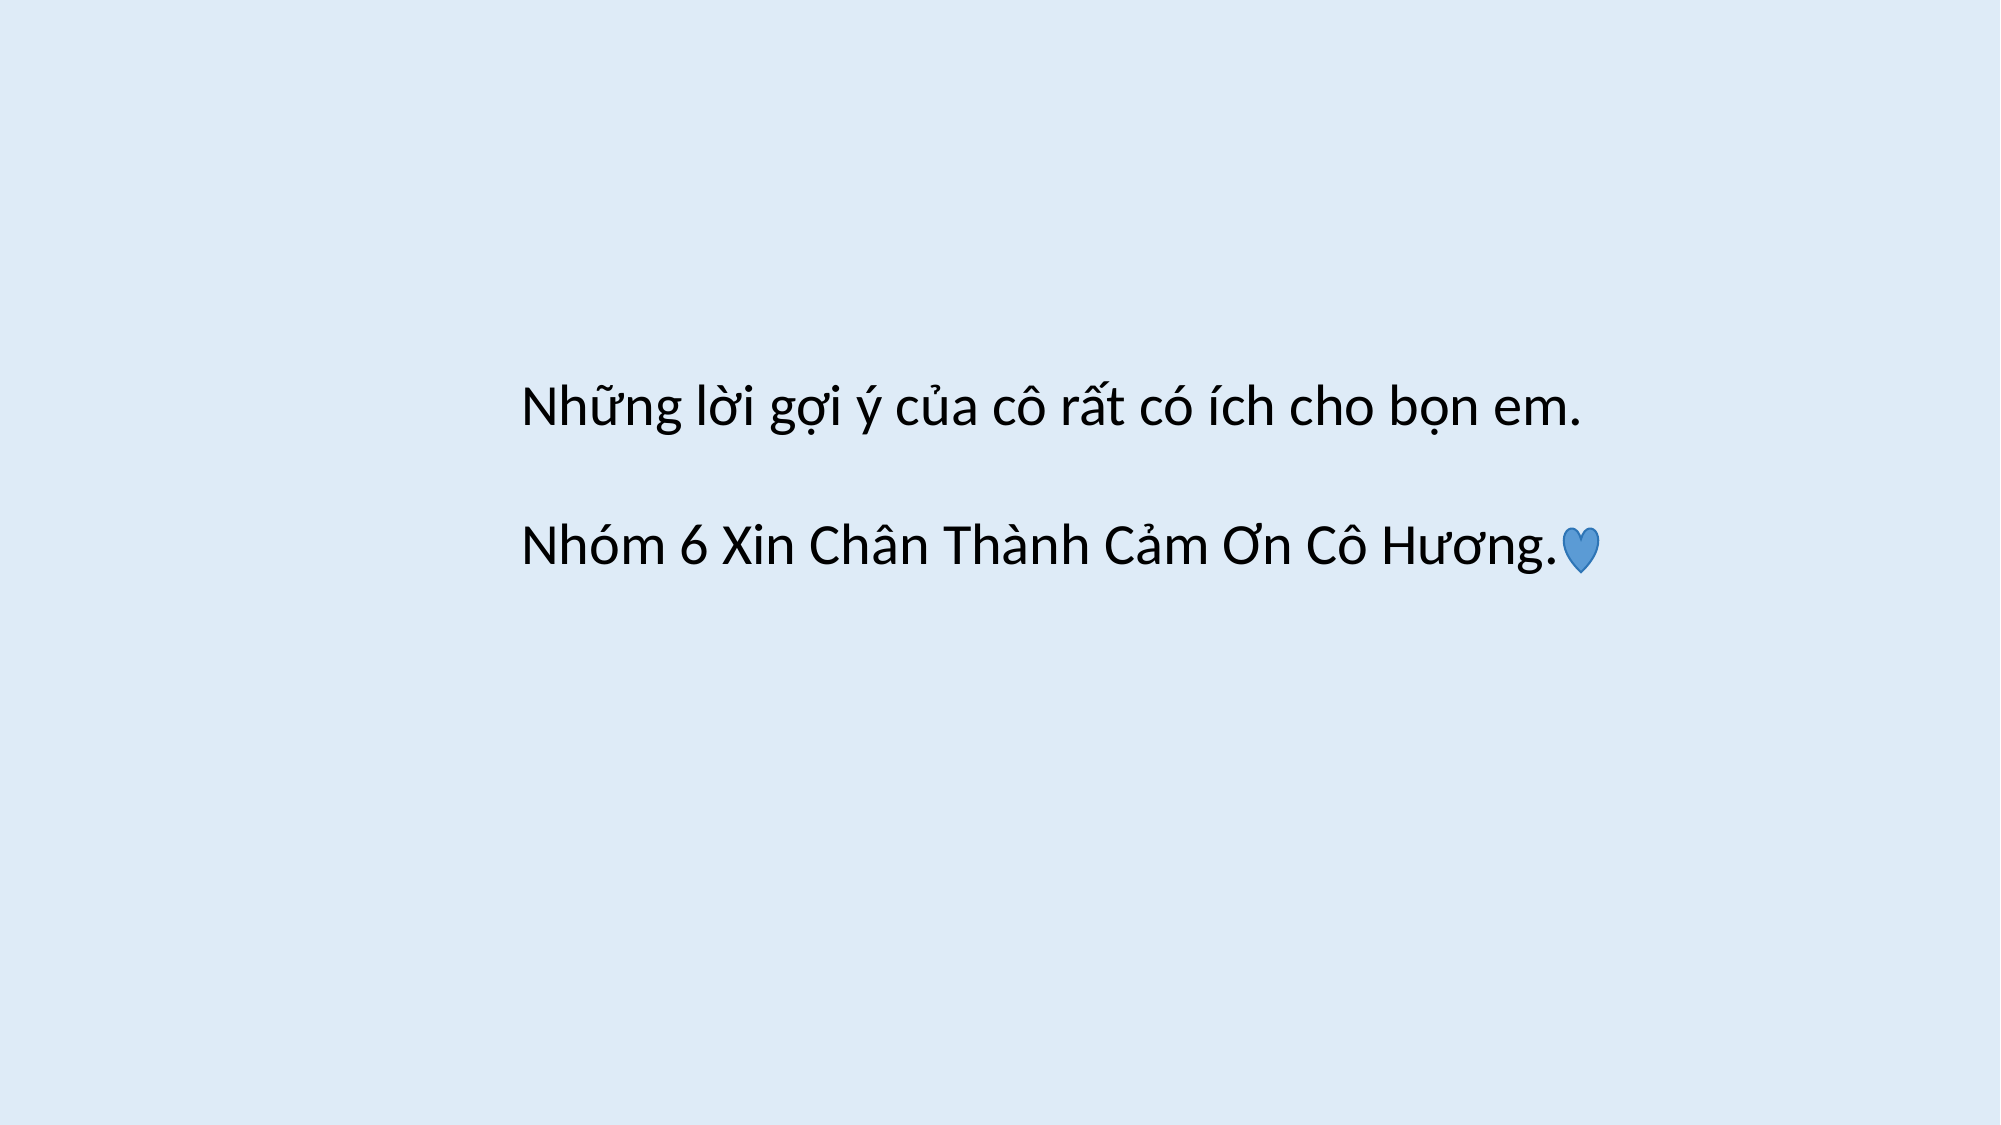

Những lời gợi ý của cô rất có ích cho bọn em.

Nhóm 6 Xin Chân Thành Cảm Ơn Cô Hương.